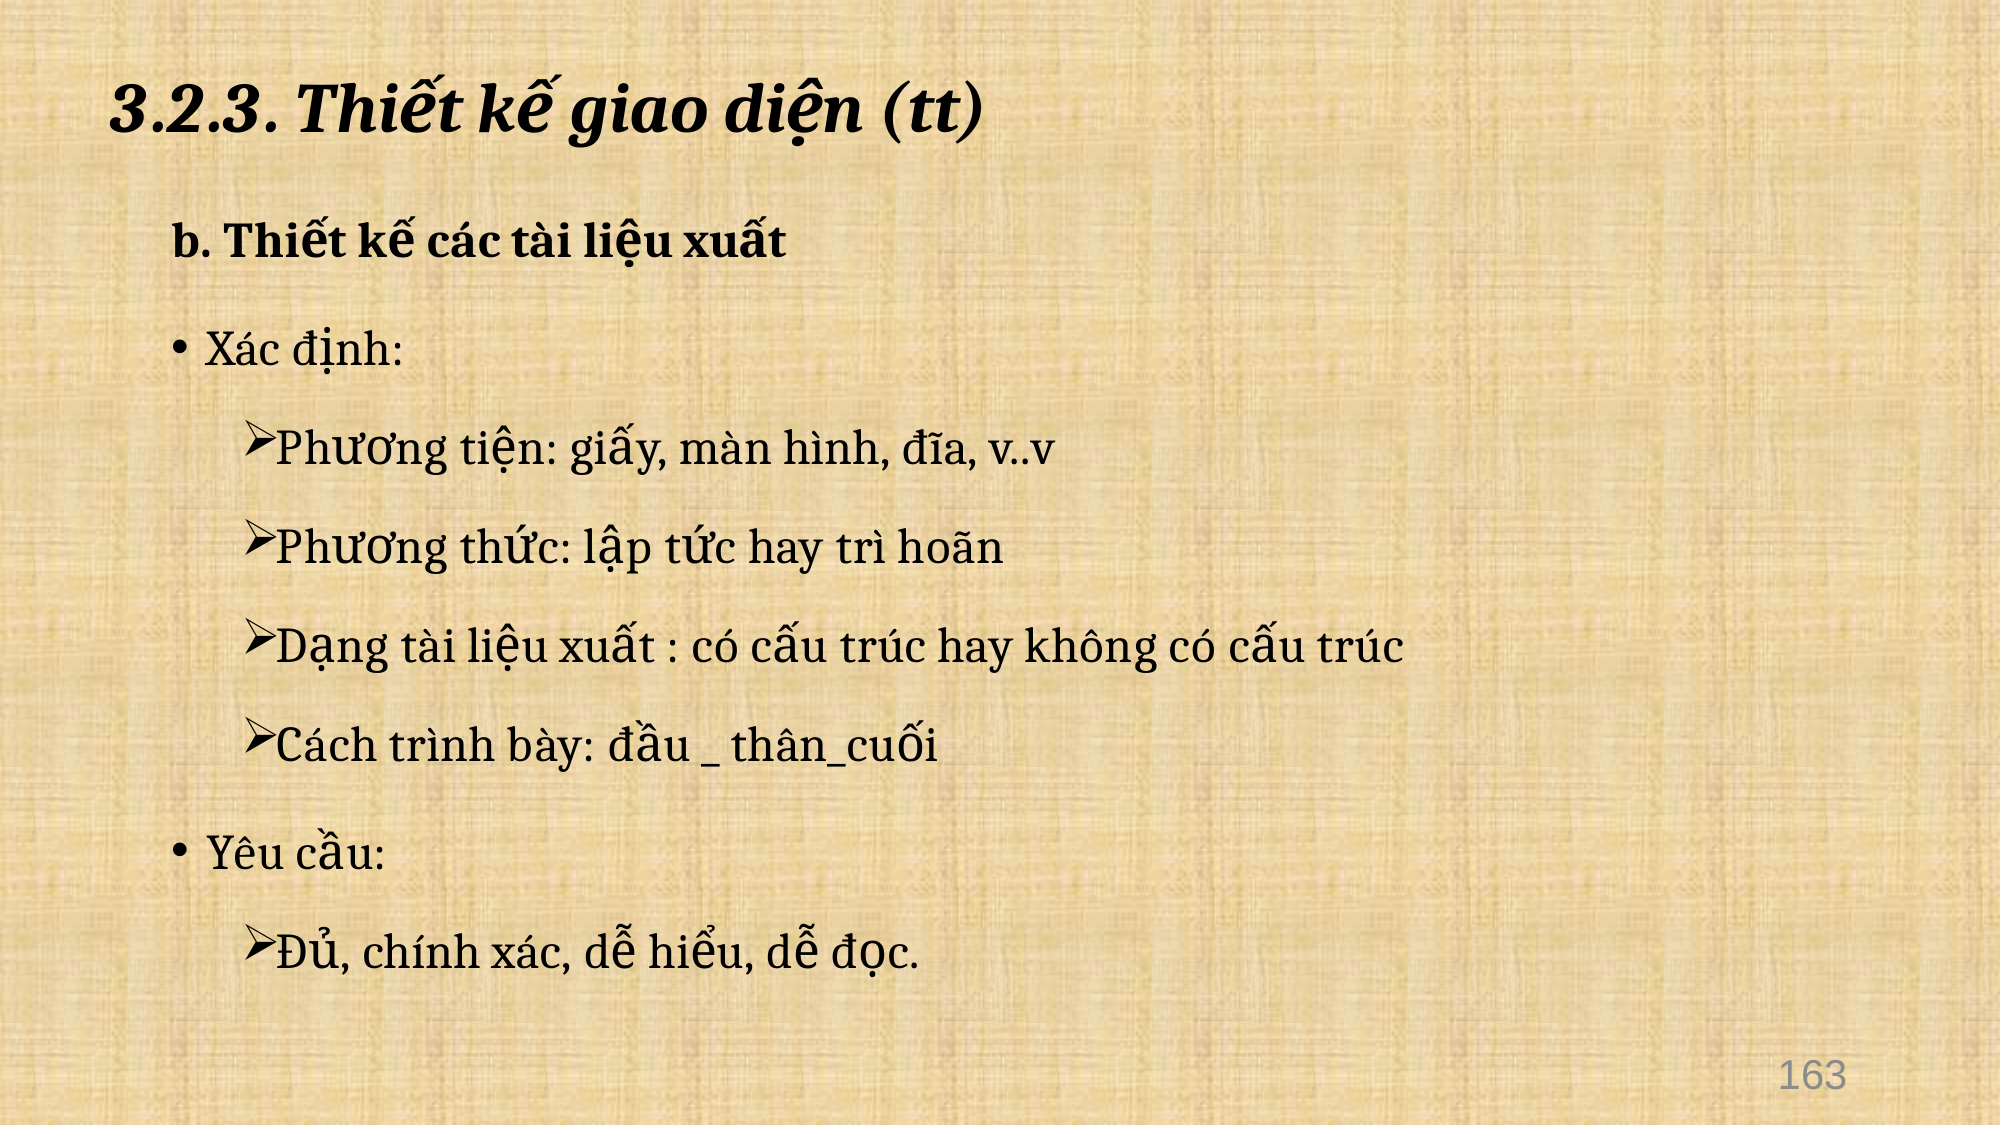

3.2.3. Thiết kế giao diện (tt)
b. Thiết kế các tài liệu xuất
Xác định:
Phương tiện: giấy, màn hình, đĩa, v..v
Phương thức: lập tức hay trì hoãn
Dạng tài liệu xuất : có cấu trúc hay không có cấu trúc
Cách trình bày: đầu _ thân_cuối
Yêu cầu:
Đủ, chính xác, dễ hiểu, dễ đọc.
163